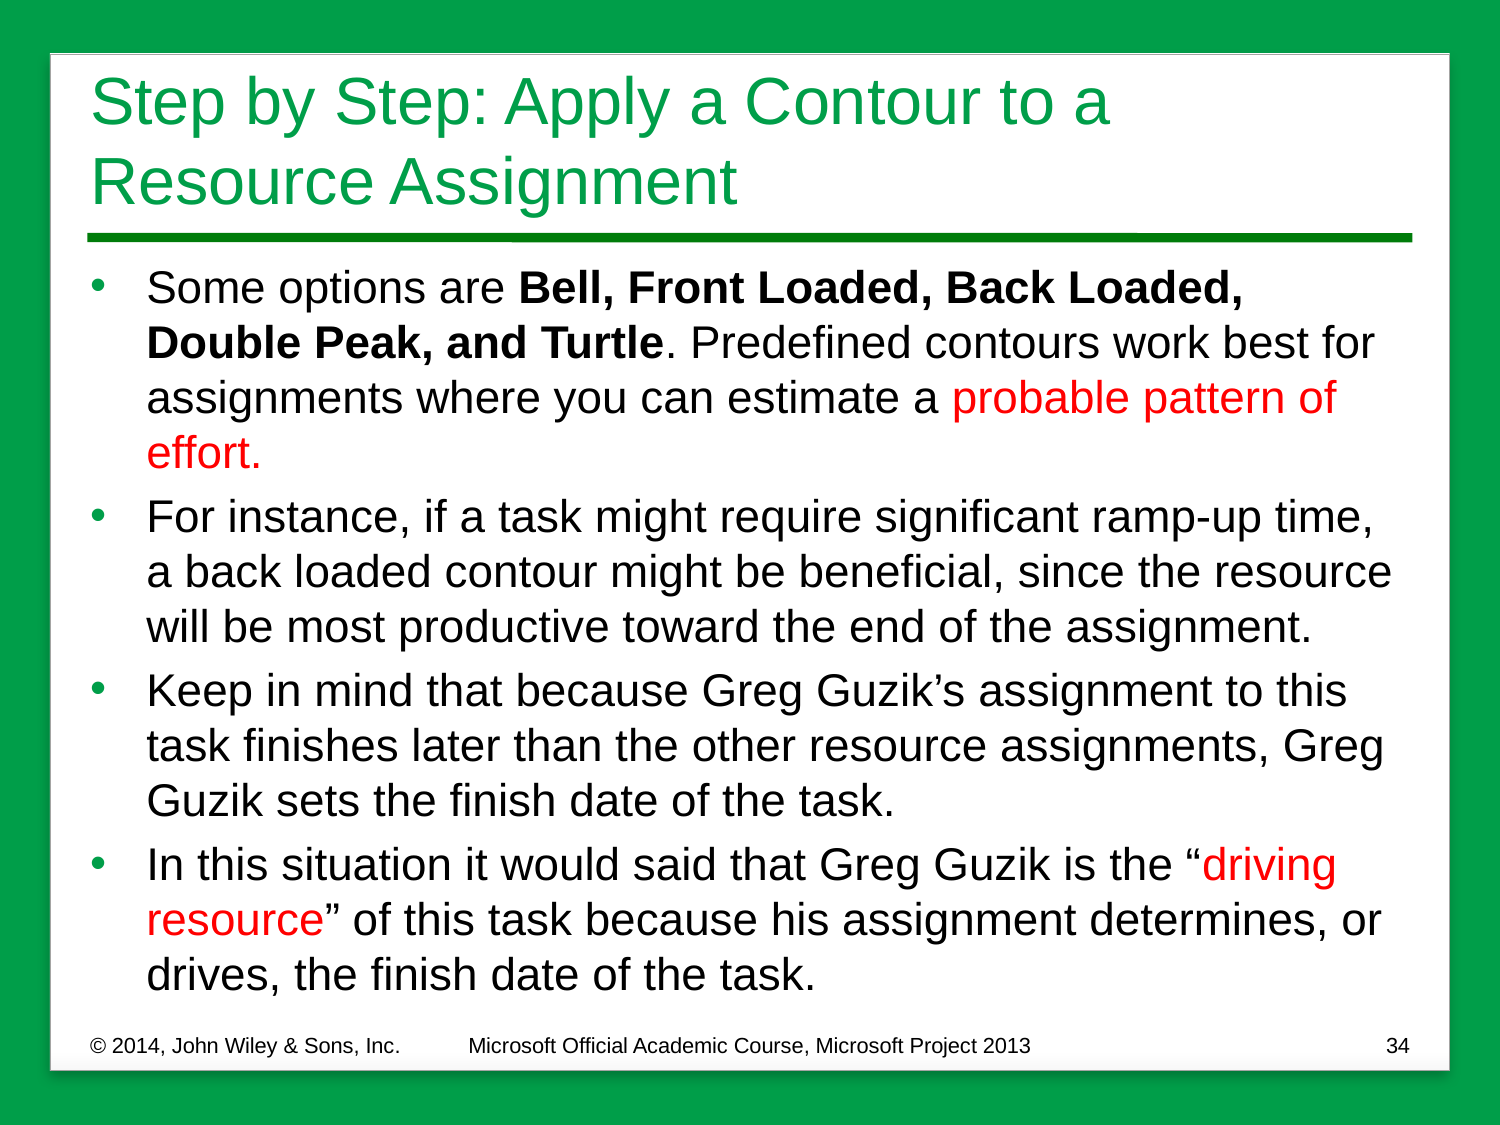

# Step by Step: Apply a Contour to a Resource Assignment
Some options are Bell, Front Loaded, Back Loaded, Double Peak, and Turtle. Predefined contours work best for assignments where you can estimate a probable pattern of effort.
For instance, if a task might require significant ramp-up time, a back loaded contour might be beneficial, since the resource will be most productive toward the end of the assignment.
Keep in mind that because Greg Guzik’s assignment to this task finishes later than the other resource assignments, Greg Guzik sets the finish date of the task.
In this situation it would said that Greg Guzik is the “driving resource” of this task because his assignment determines, or drives, the finish date of the task.

© 2014, John Wiley & Sons, Inc.
Microsoft Official Academic Course, Microsoft Project 2013
34